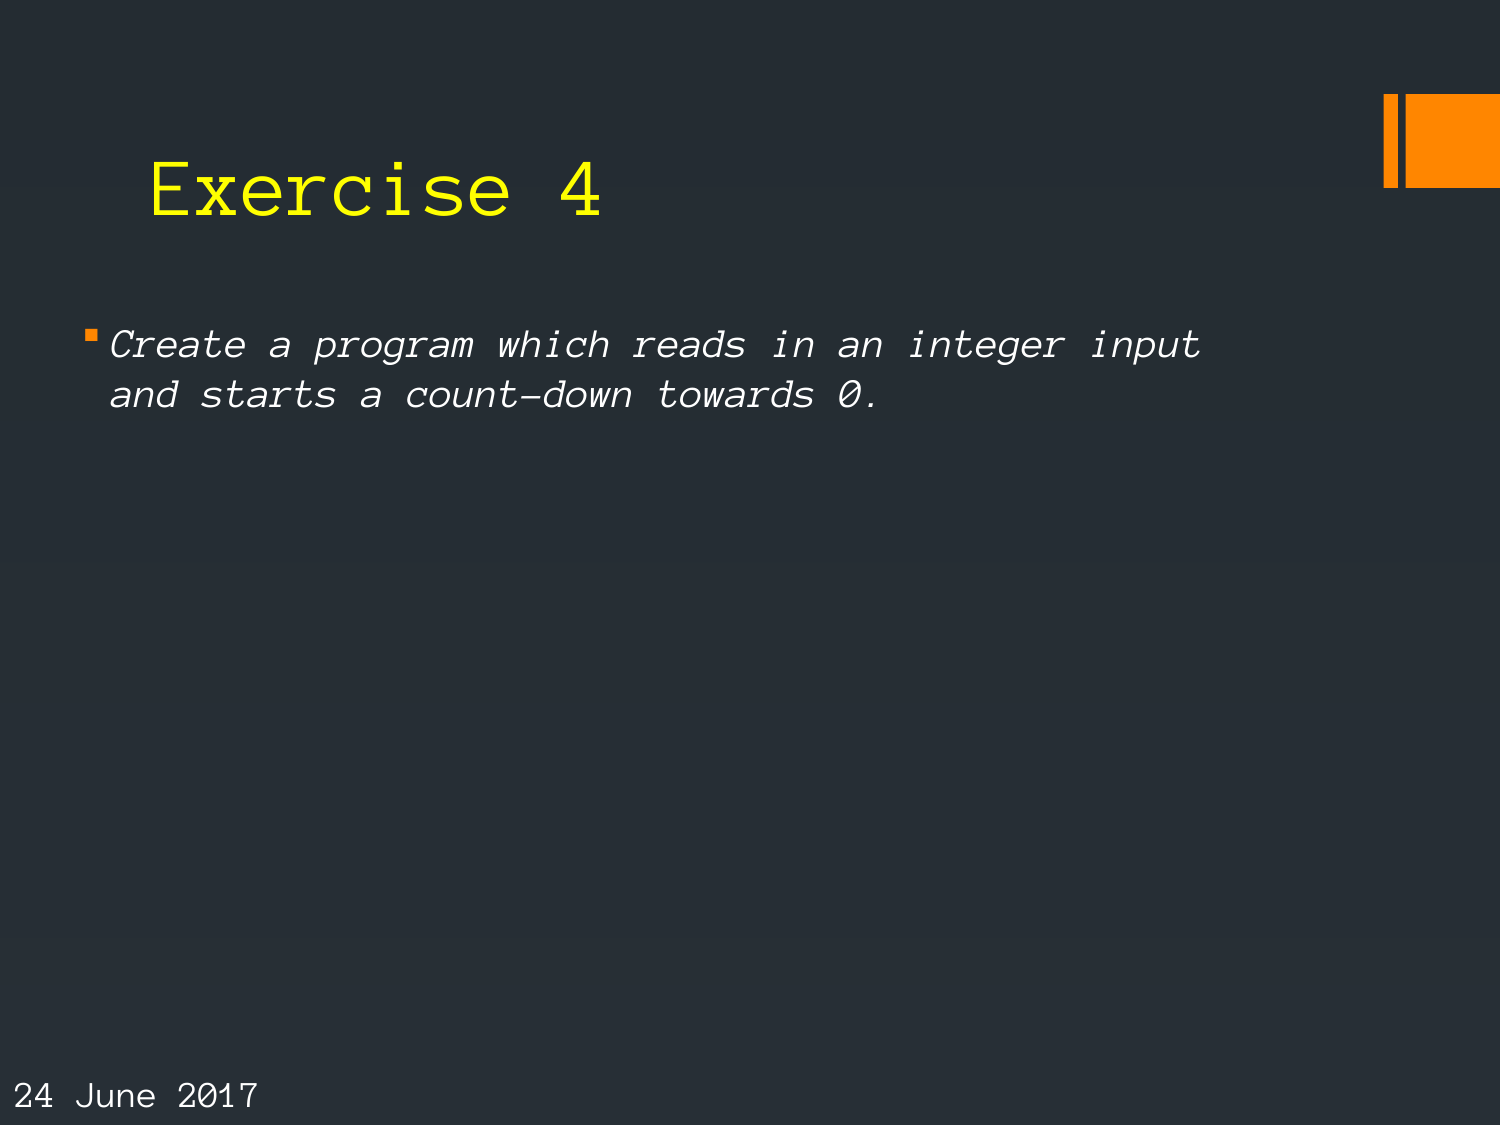

# Exercise 4

Create a program which reads in an integer input and starts a count-down towards 0.